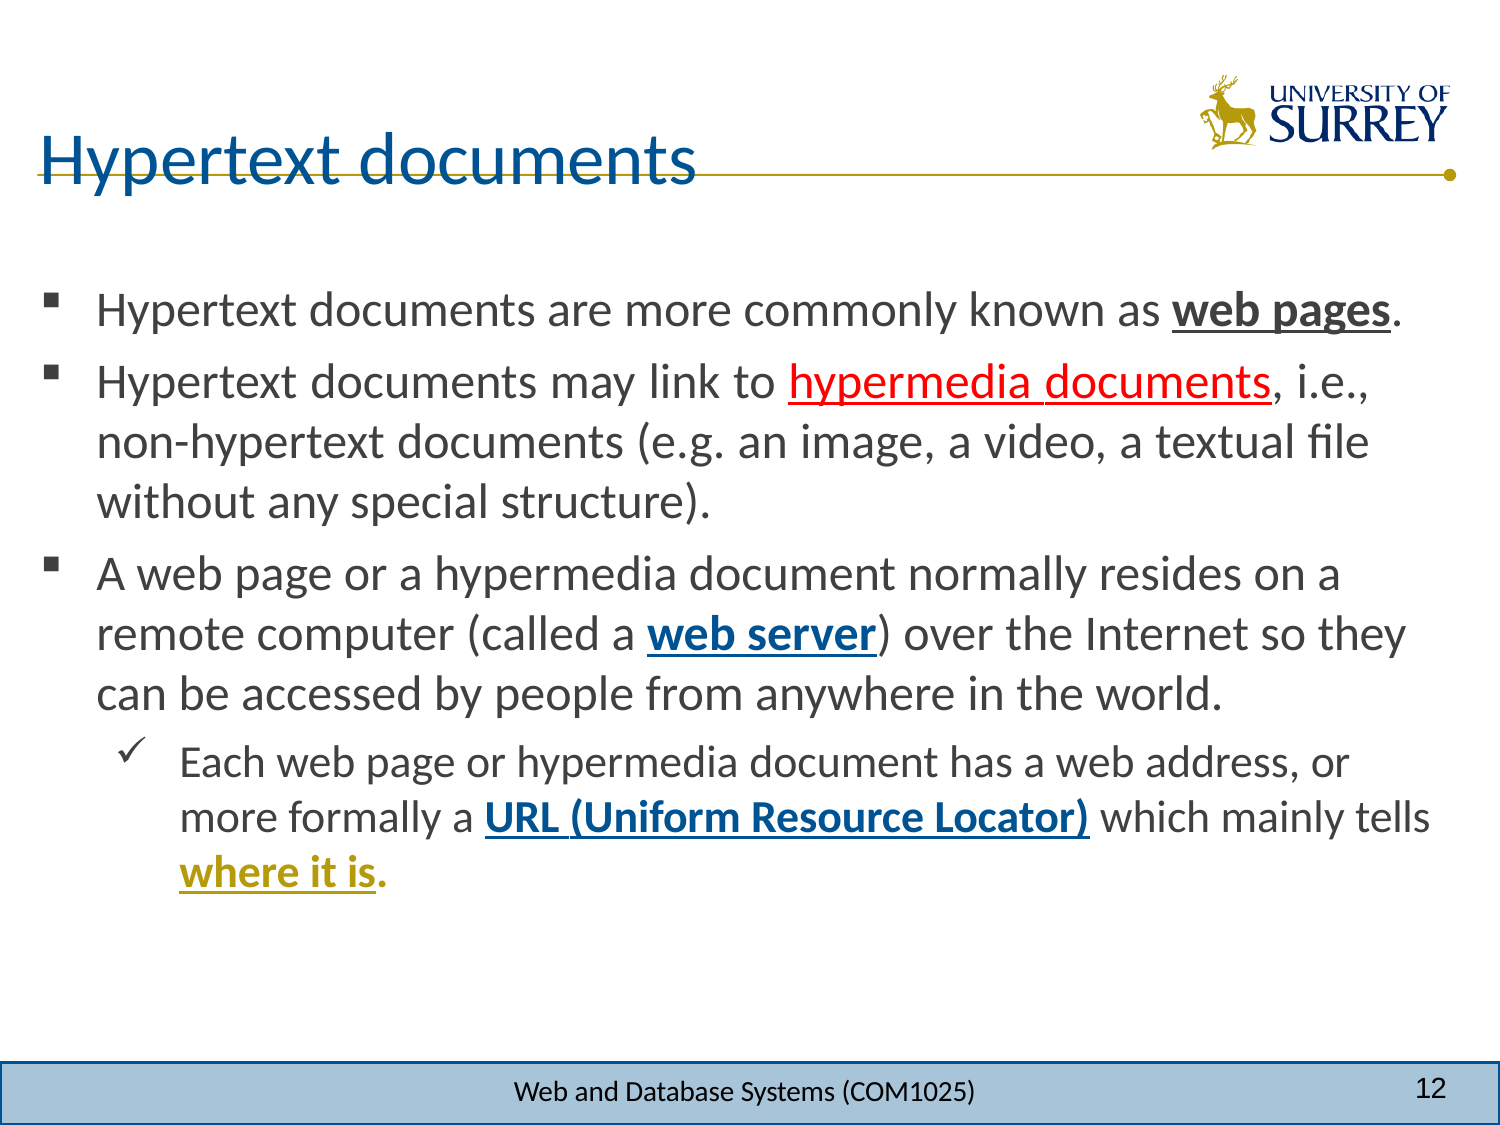

# Hypertext documents
Hypertext documents are more commonly known as web pages.
Hypertext documents may link to hypermedia documents, i.e., non-hypertext documents (e.g. an image, a video, a textual file without any special structure).
A web page or a hypermedia document normally resides on a remote computer (called a web server) over the Internet so they can be accessed by people from anywhere in the world.
Each web page or hypermedia document has a web address, or more formally a URL (Uniform Resource Locator) which mainly tells where it is.
12
Web and Database Systems (COM1025)